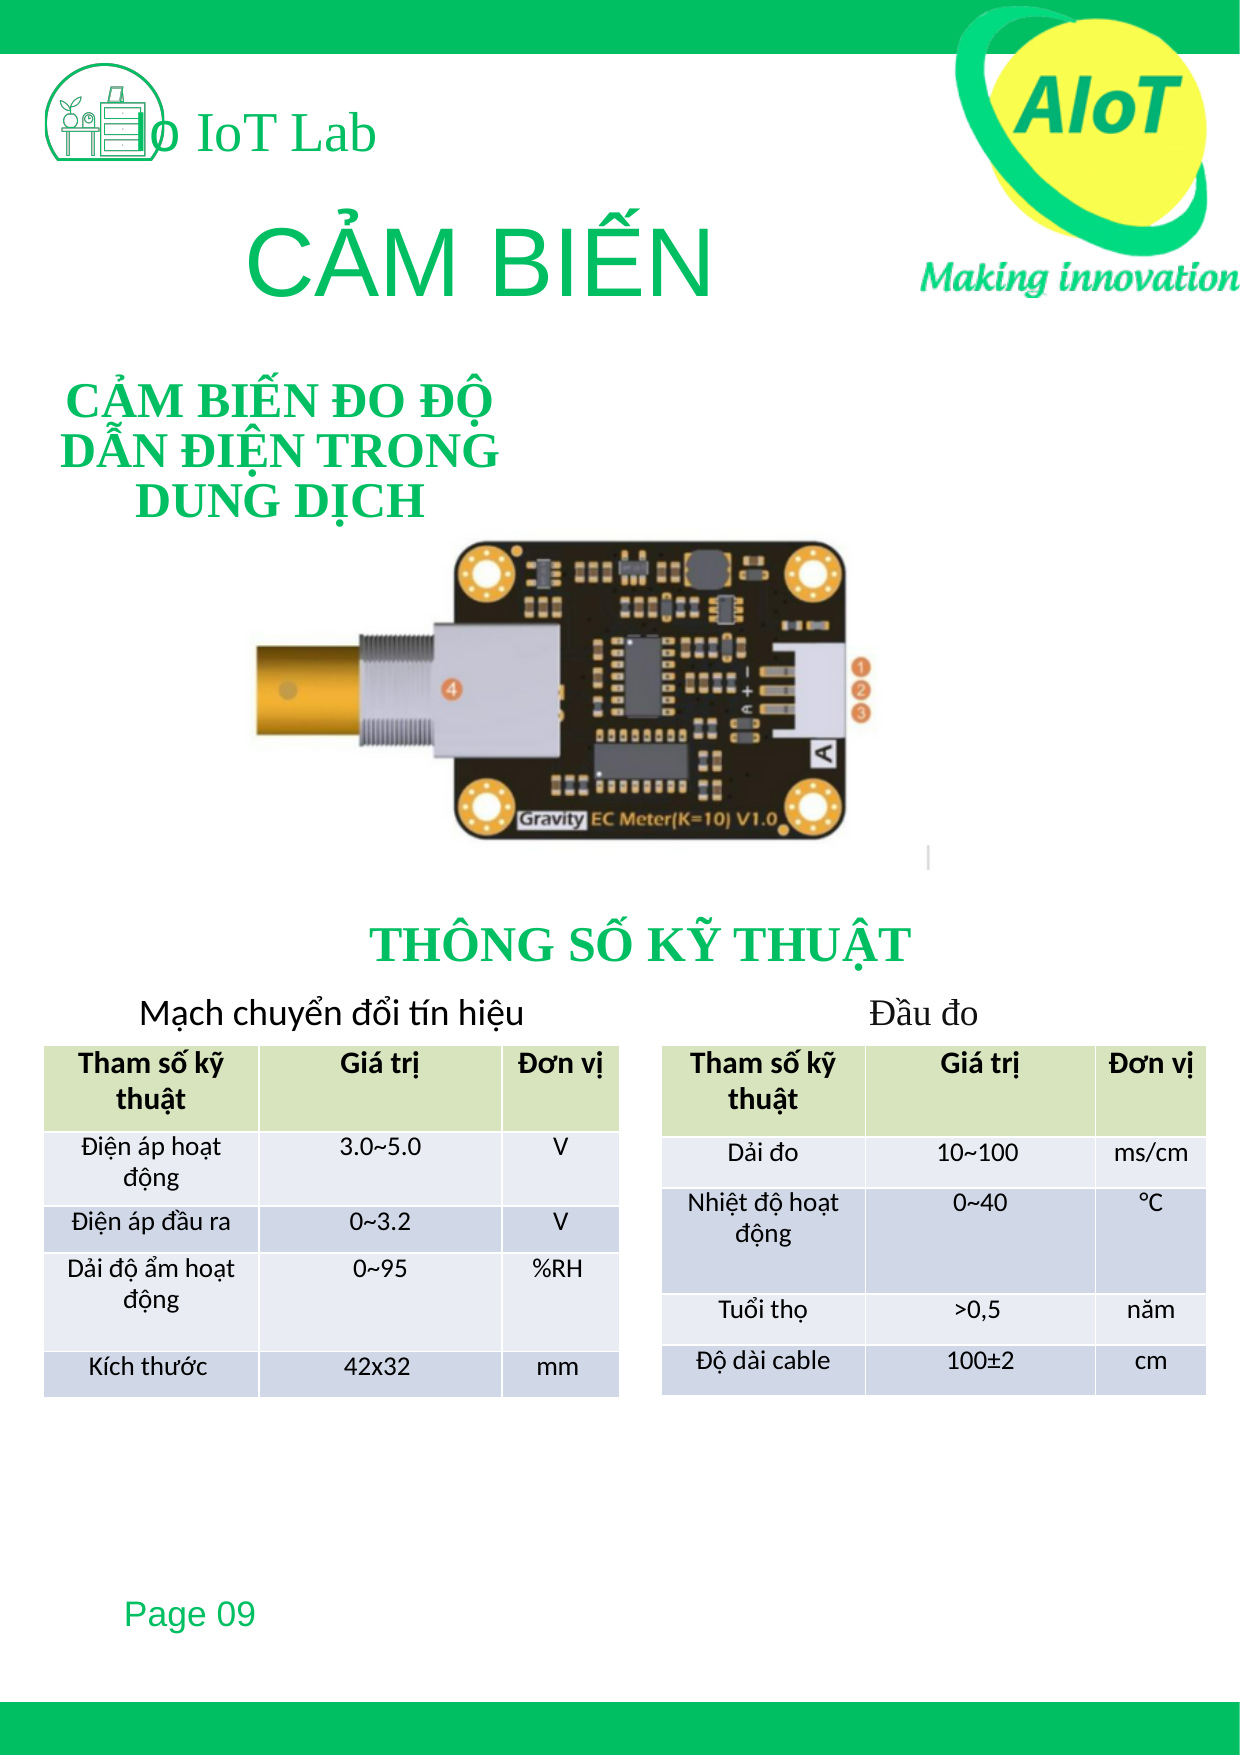

Io IoT Lab
 CẢM BIẾN
CẢM BIẾN ĐO ĐỘ DẪN ĐIỆN TRONG DUNG DỊCH

THÔNG SỐ KỸ THUẬT
Mạch chuyển đổi tín hiệu
Đầu đo
| Tham số kỹ thuật | Giá trị | Đơn vị |
| --- | --- | --- |
| Điện áp hoạt động | 3.0~5.0 | V |
| Điện áp đầu ra | 0~3.2 | V |
| Dải độ ẩm hoạt động | 0~95 | %RH |
| Kích thước | 42x32 | mm |
| Tham số kỹ thuật | Giá trị | Đơn vị |
| --- | --- | --- |
| Dải đo | 10~100 | ms/cm |
| Nhiệt độ hoạt động | 0~40 | °C |
| Tuổi thọ | >0,5 | năm |
| Độ dài cable | 100±2 | cm |
Page 09